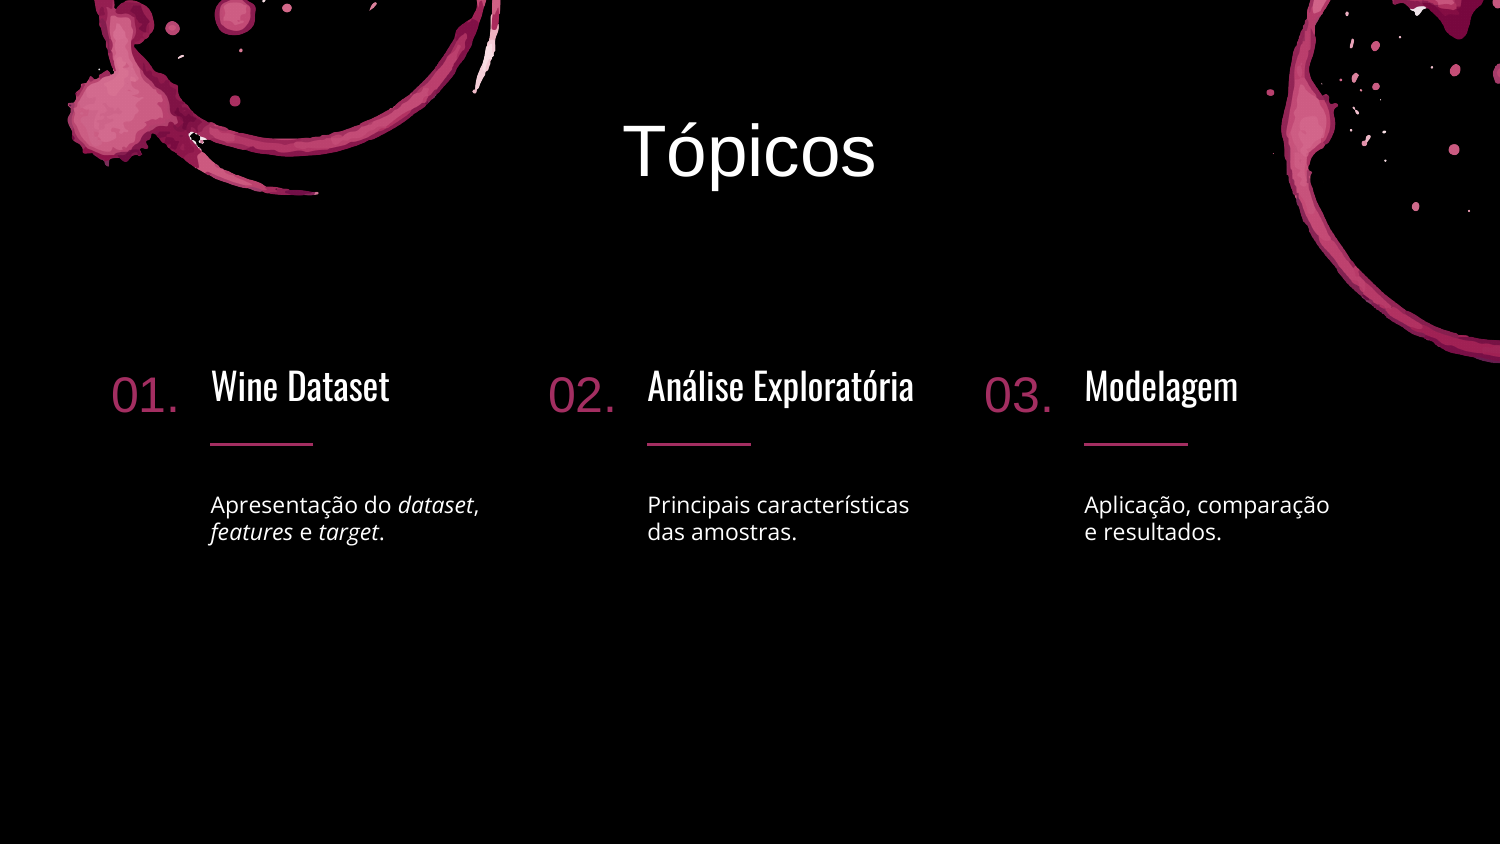

Tópicos
# 01.
Wine Dataset
02.
Análise Exploratória
03.
Modelagem
Apresentação do dataset, features e target.
Principais características das amostras.
Aplicação, comparação e resultados.